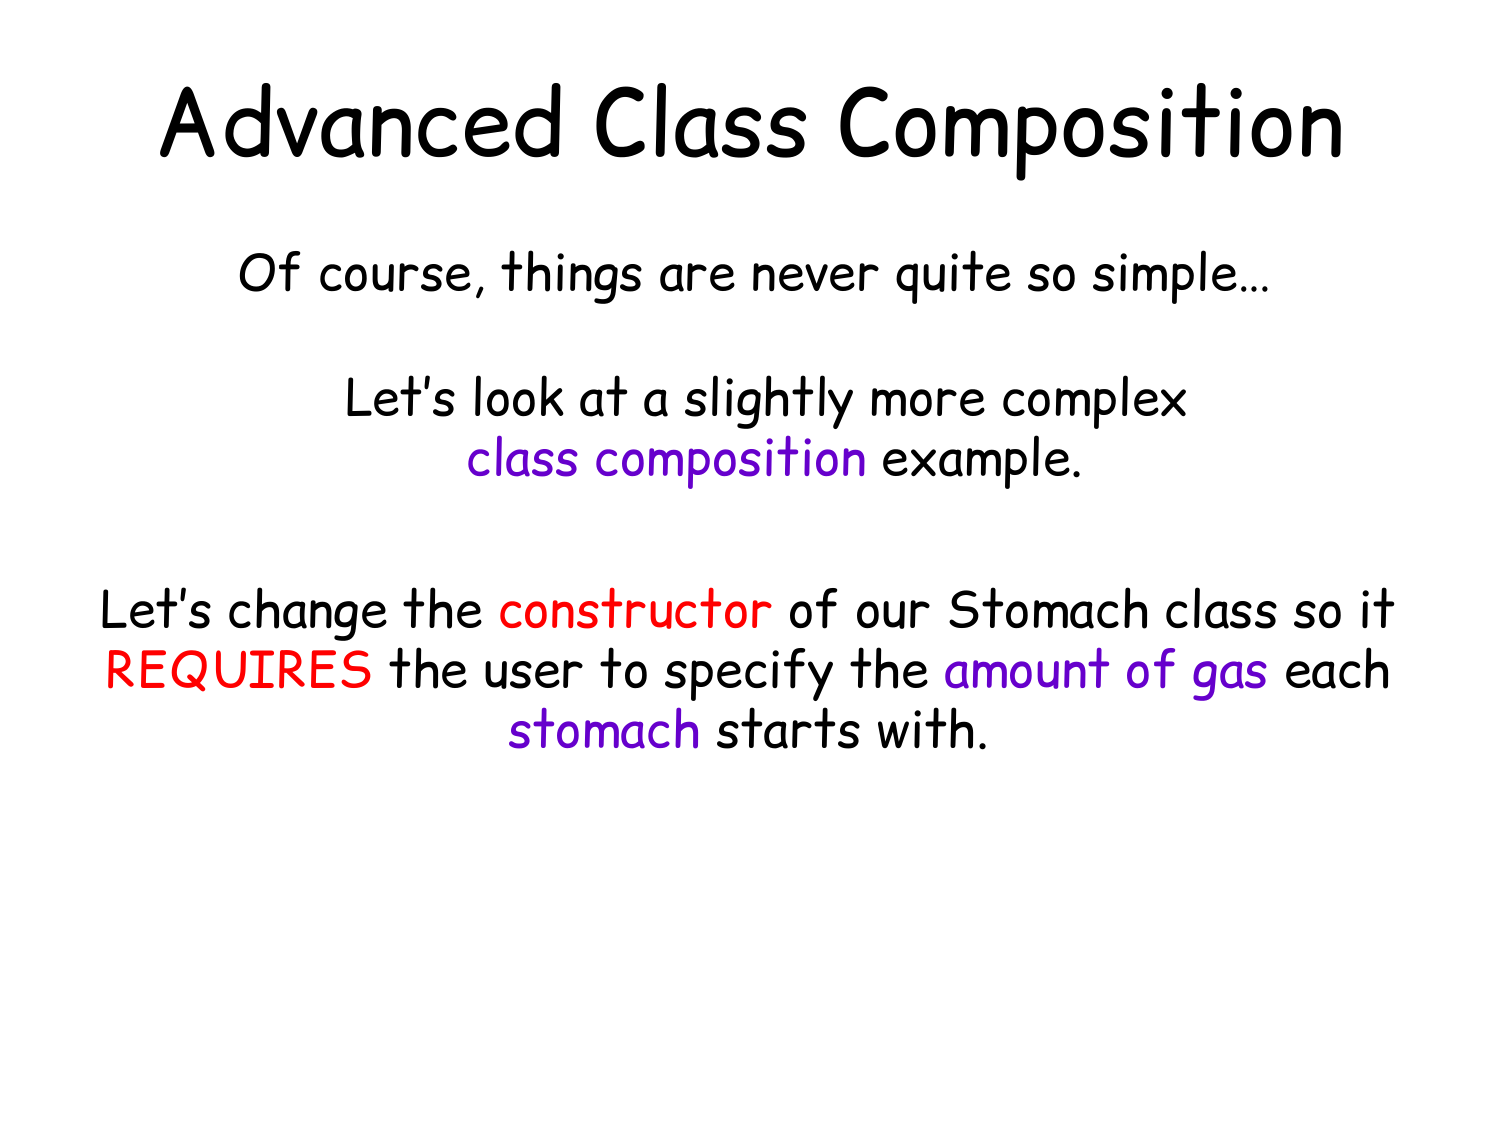

# Advanced Class Composition
Of course, things are never quite so simple…
Let’s look at a slightly more complex
class composition example.
Let’s change the constructor of our Stomach class so it REQUIRES the user to specify the amount of gas each stomach starts with.